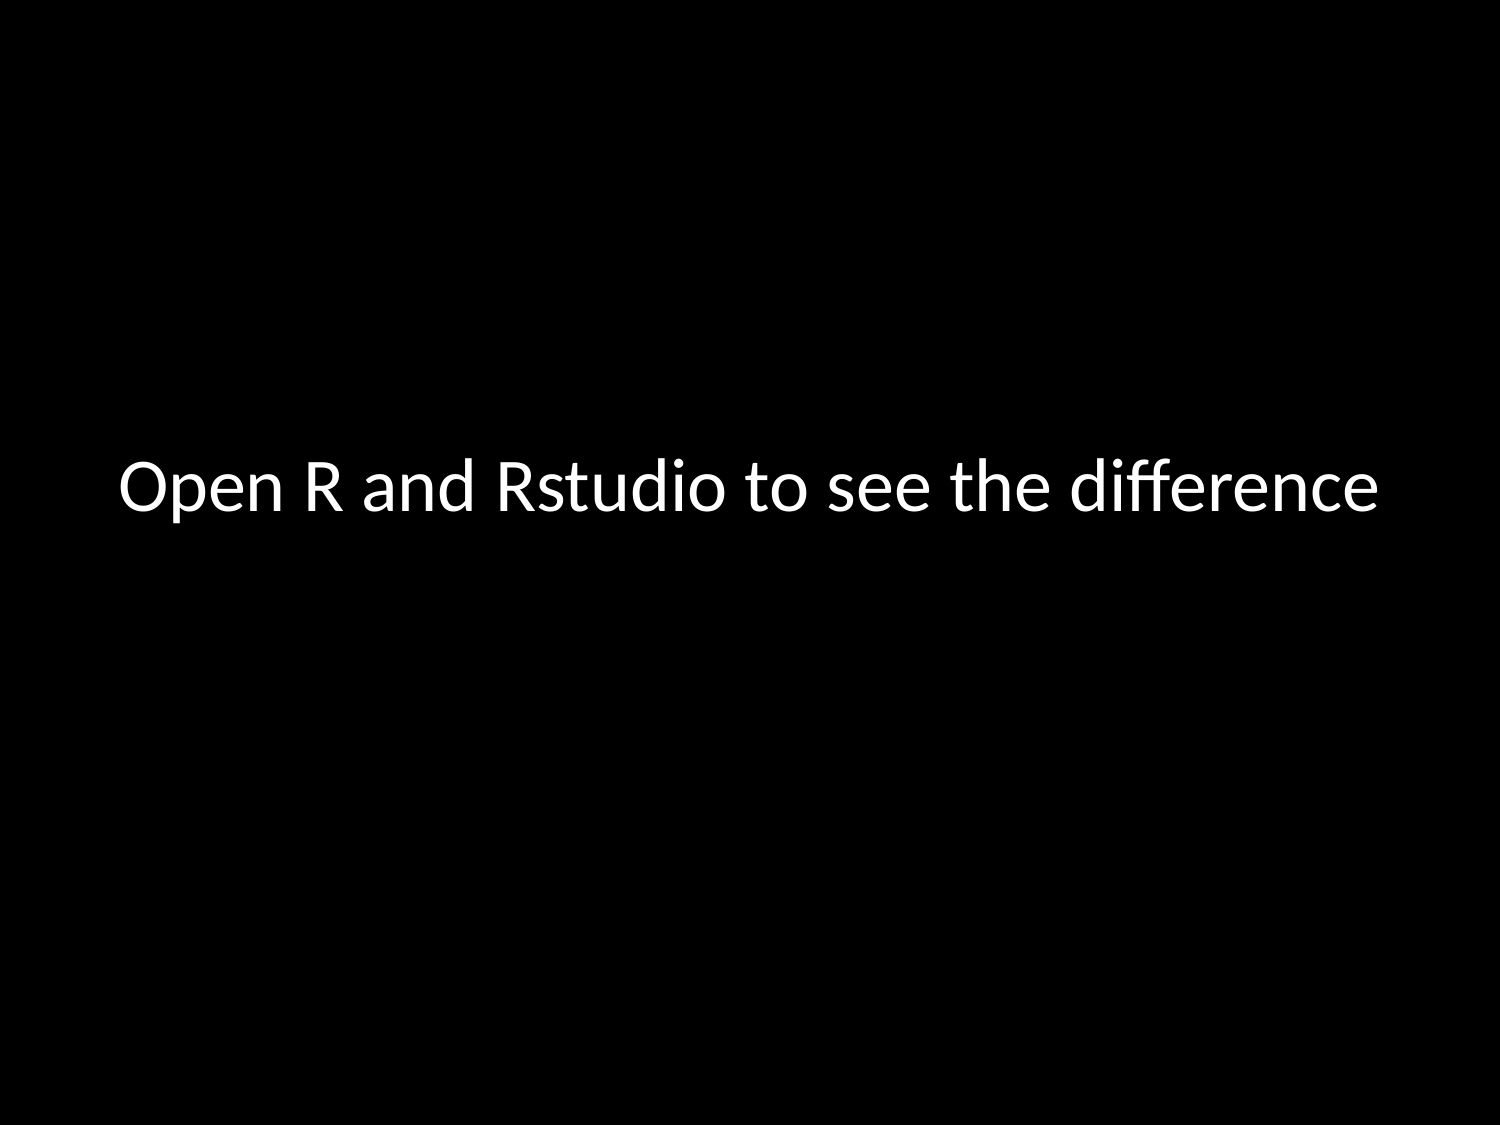

# Open R and Rstudio to see the difference